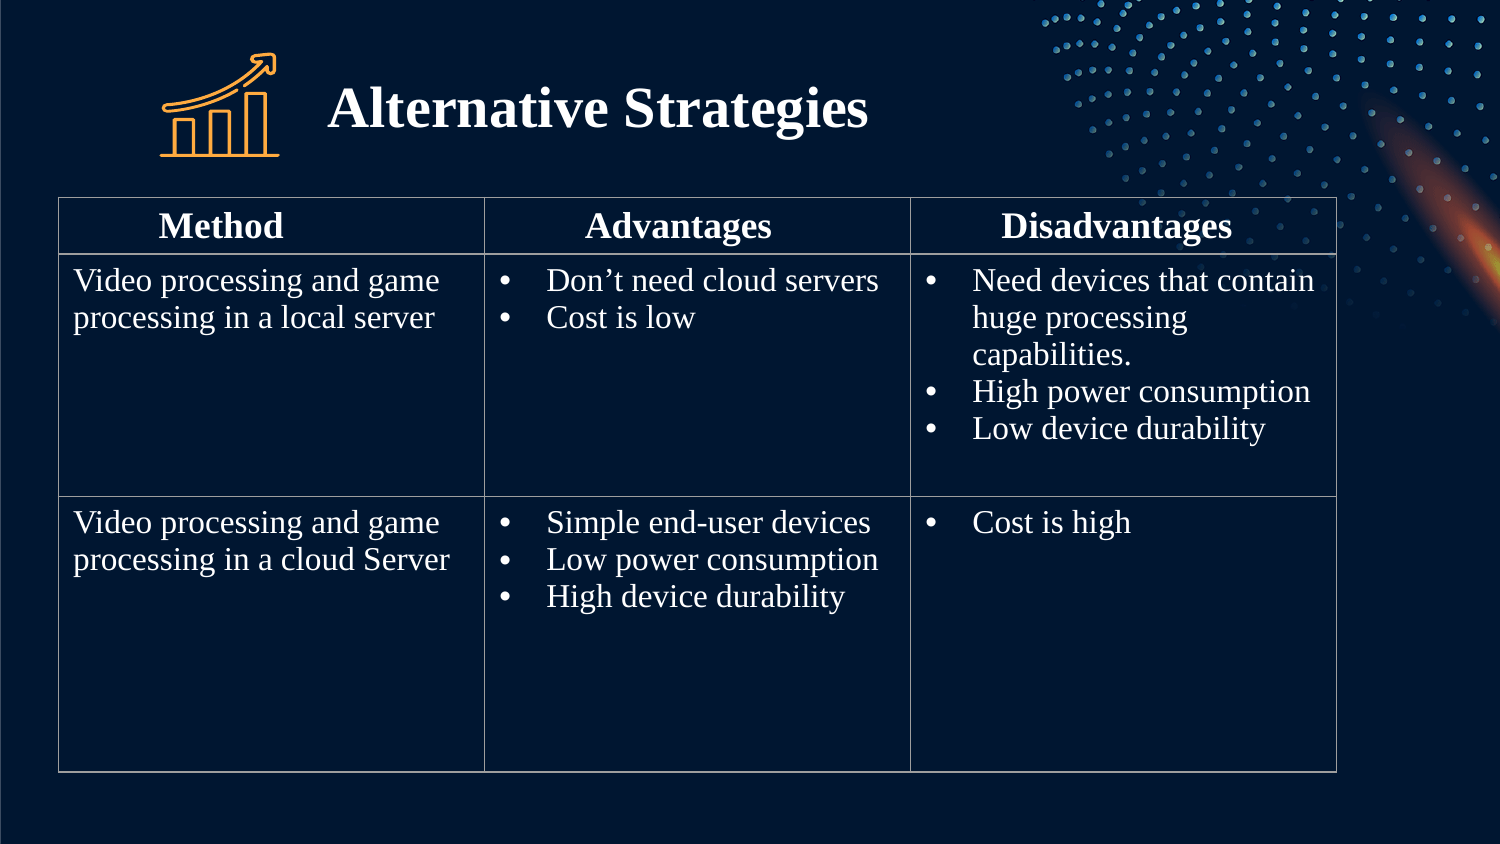

# Alternative Strategies
| Method | Advantages | Disadvantages |
| --- | --- | --- |
| Video processing and game processing in a local server | Don’t need cloud servers Cost is low | Need devices that contain huge processing capabilities. High power consumption Low device durability |
| Video processing and game processing in a cloud Server | Simple end-user devices Low power consumption High device durability | Cost is high |